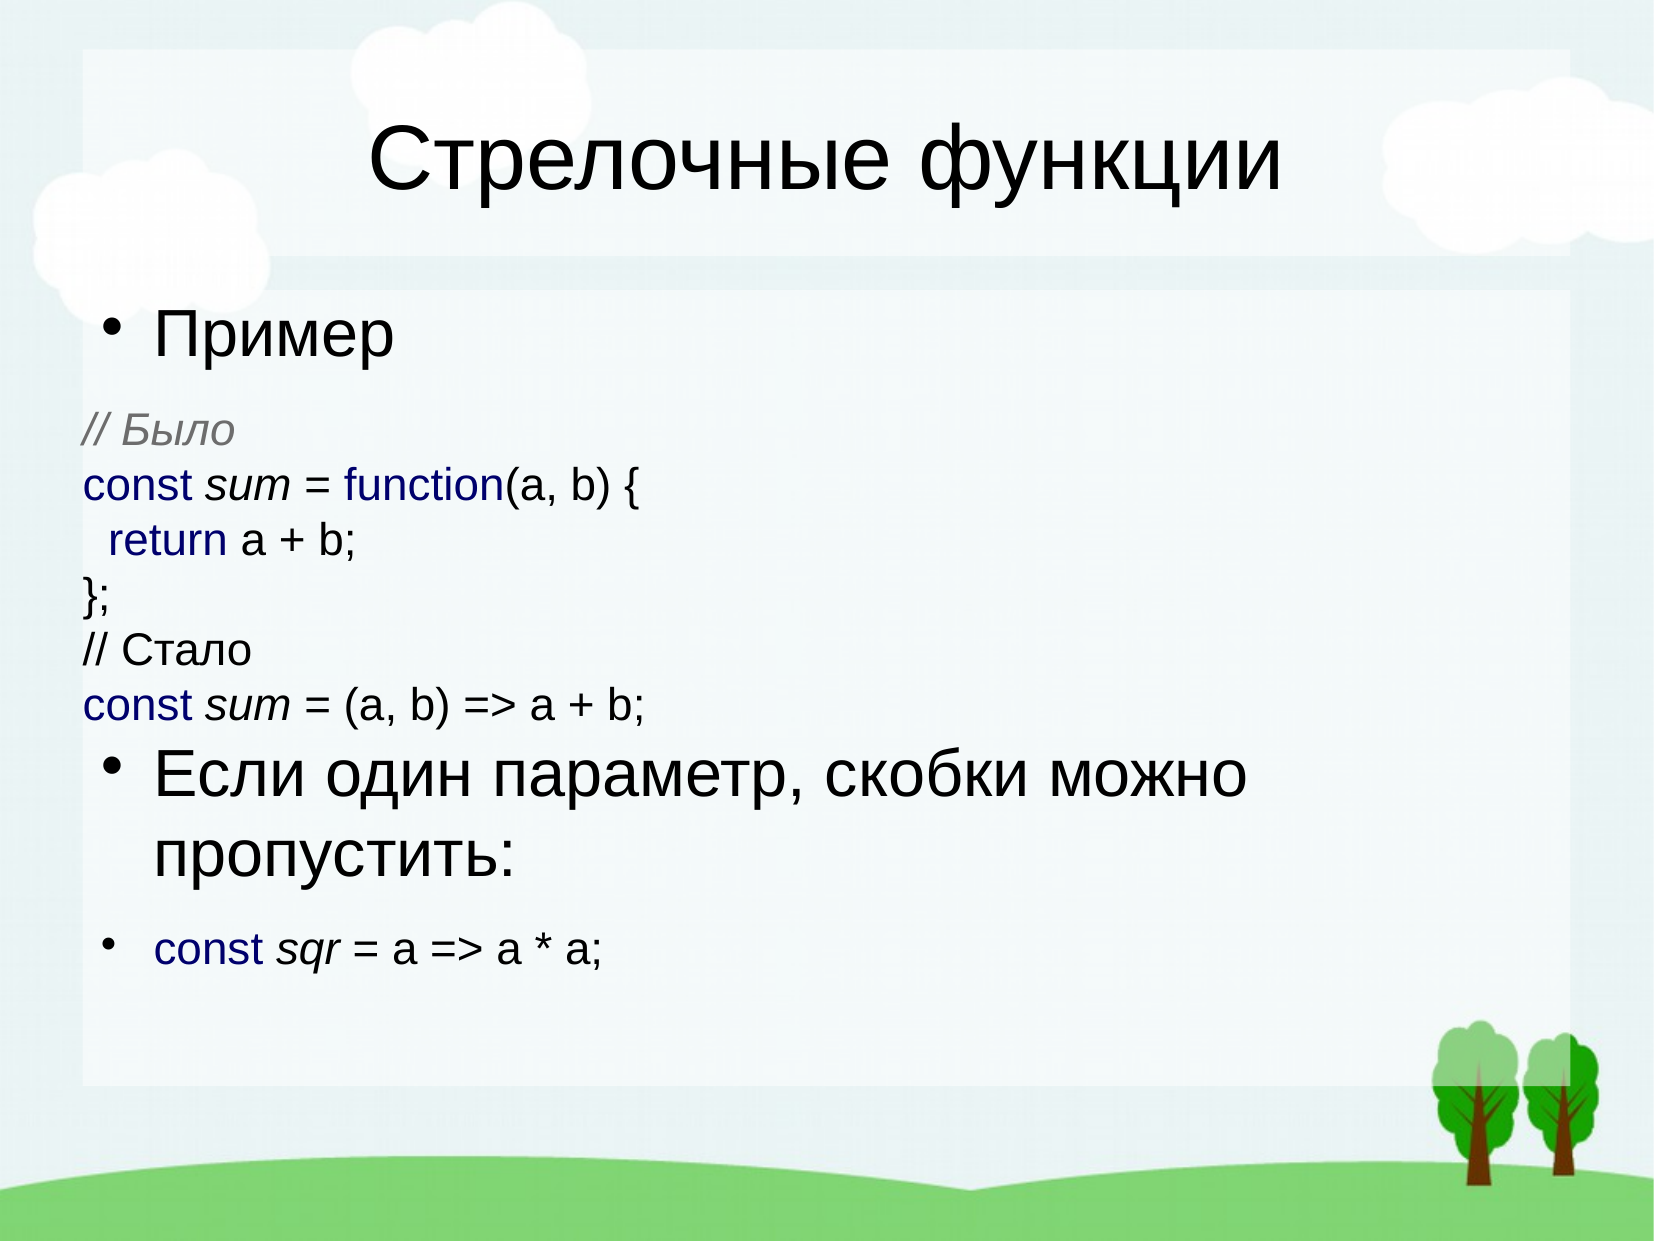

Стрелочные функции
Пример
// Было
const sum = function(a, b) {
  return a + b;
};
// Стало
const sum = (a, b) => a + b;
Если один параметр, скобки можно пропустить:
const sqr = a => a * a;